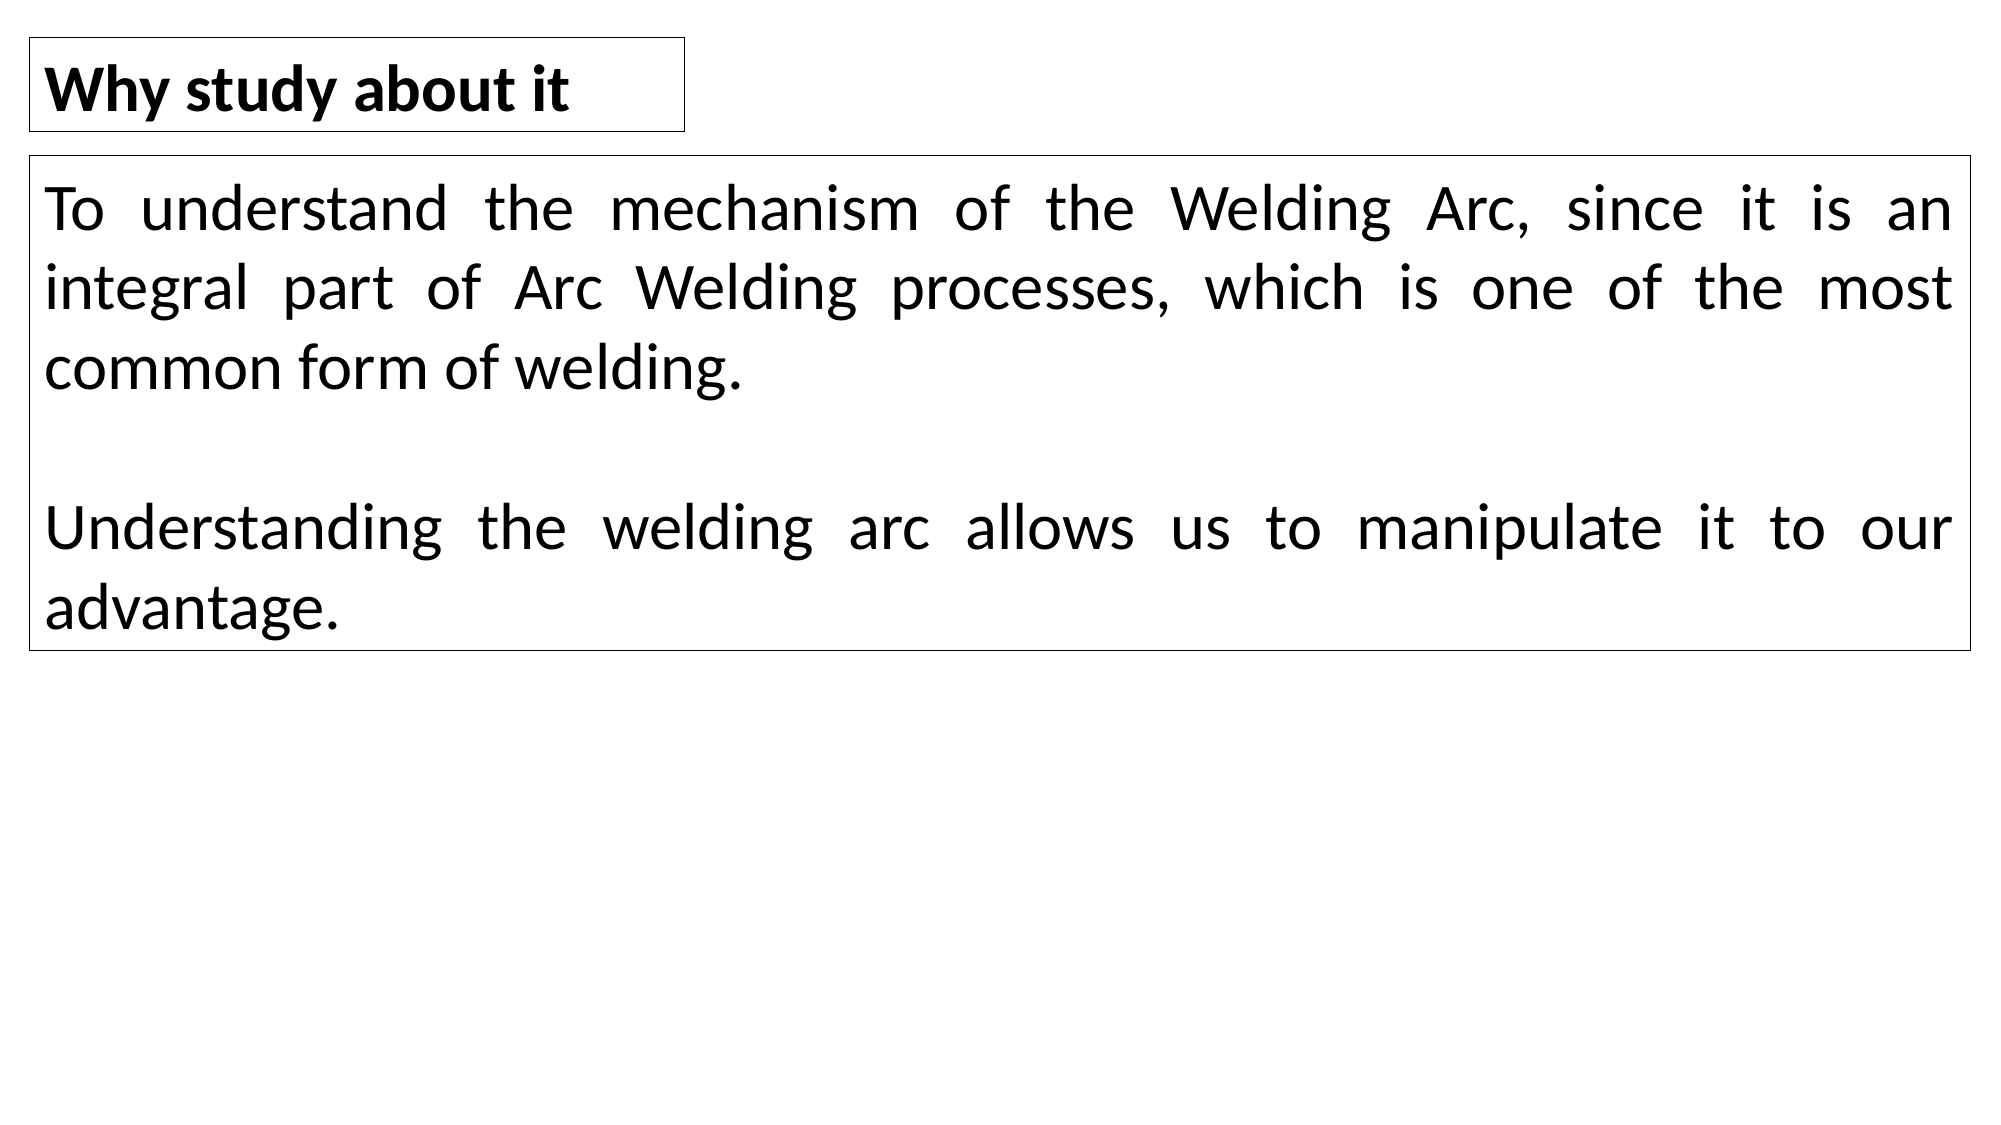

Why study about it
To understand the mechanism of the Welding Arc, since it is an integral part of Arc Welding processes, which is one of the most common form of welding.

Understanding the welding arc allows us to manipulate it to our advantage.